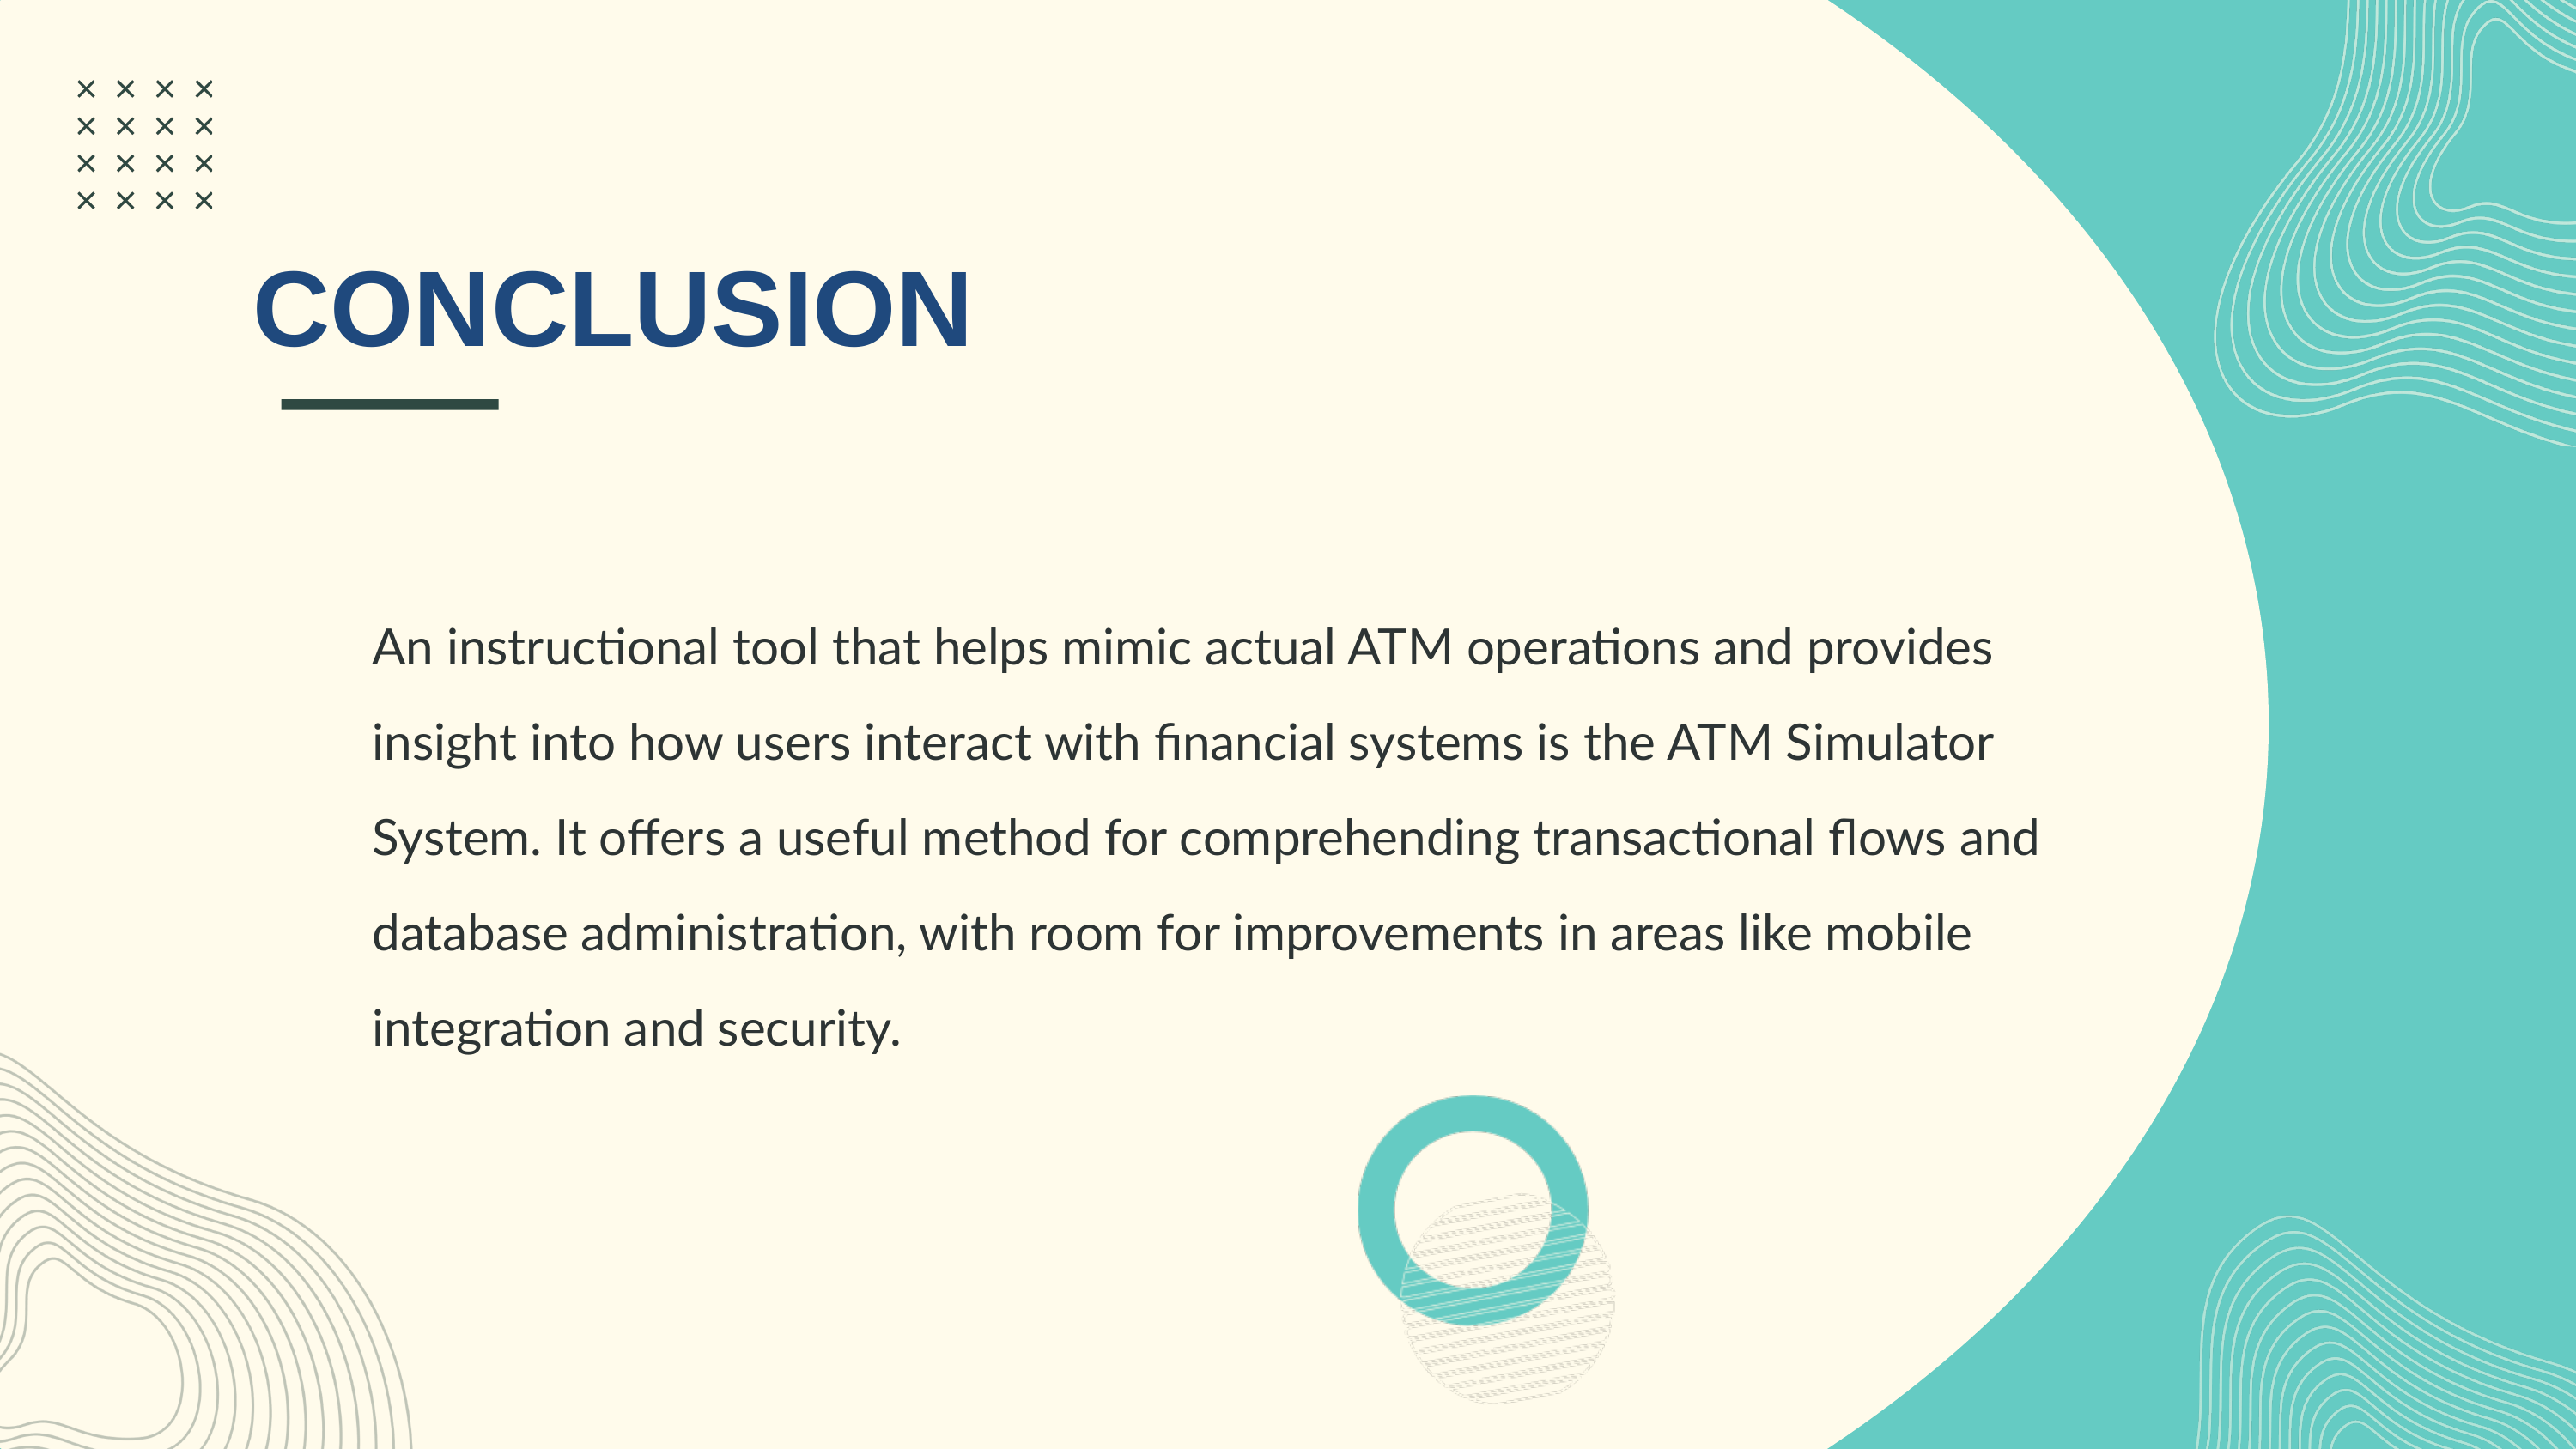

CONCLUSION

An instructional tool that helps mimic actual ATM operations and provides insight into how users interact with financial systems is the ATM Simulator System. It offers a useful method for comprehending transactional flows and database administration, with room for improvements in areas like mobile integration and security.